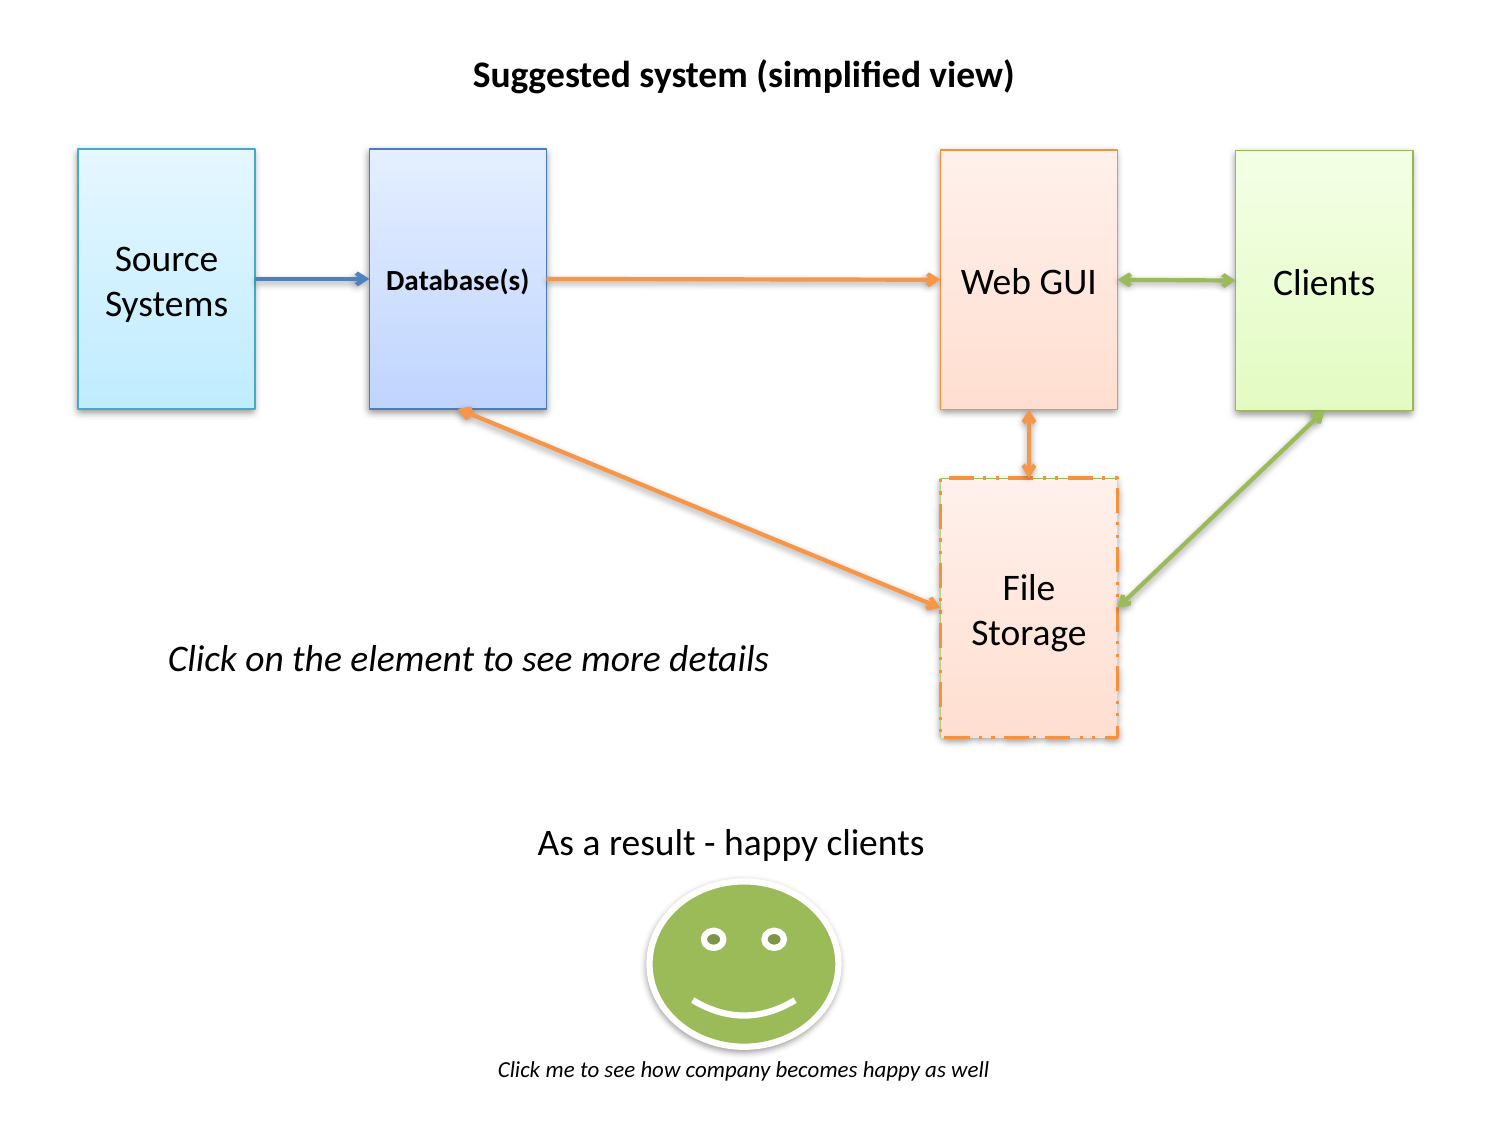

Suggested system (simplified view)
Source Systems
Database(s)
Web GUI
Clients
File Storage
Click on the element to see more details
As a result - happy clients

Click me to see how company becomes happy as well